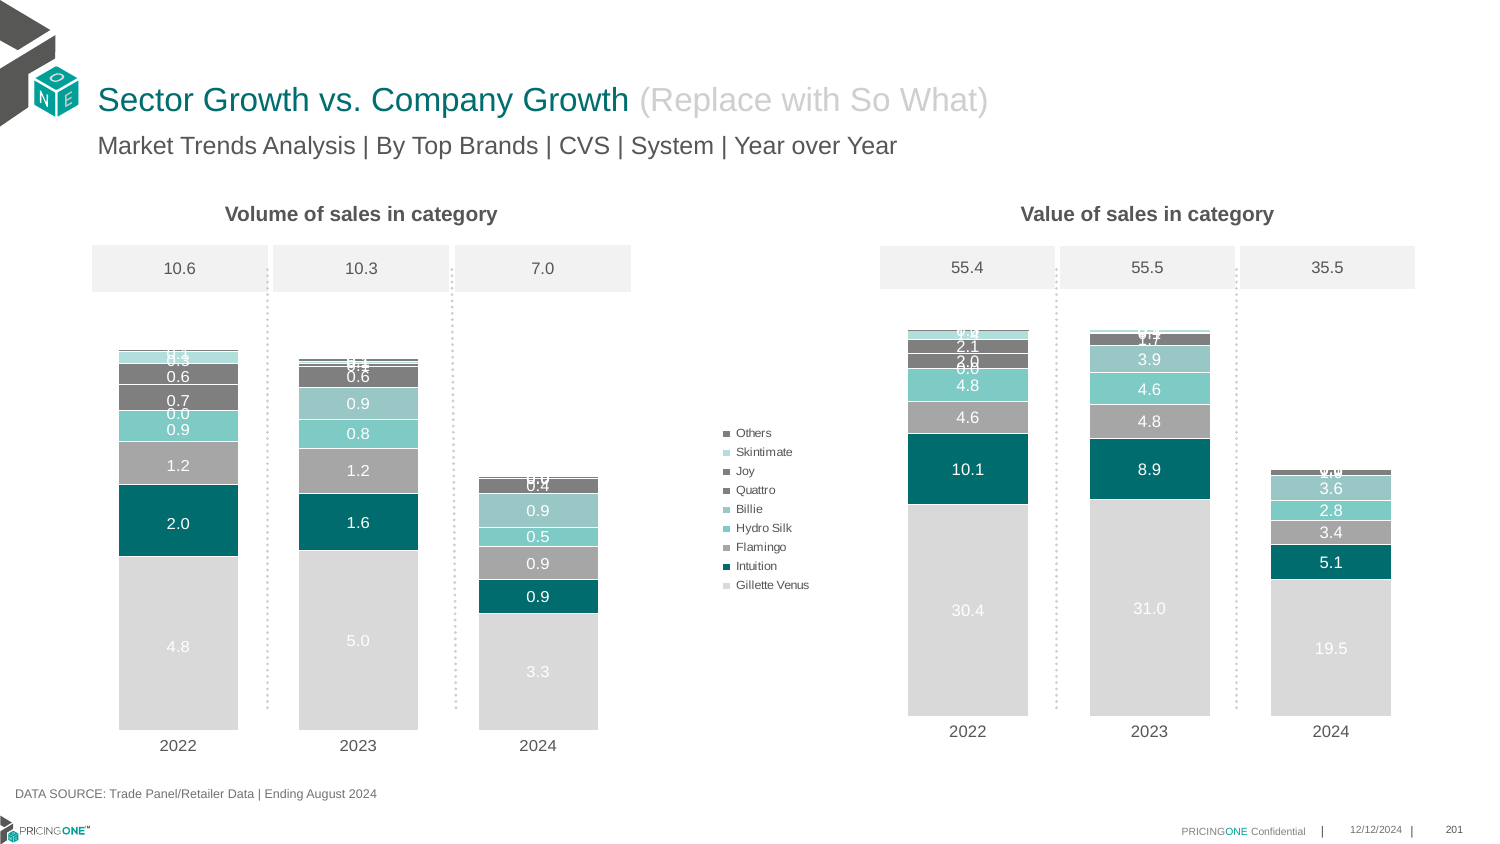

# Sector Growth vs. Company Growth (Replace with So What)
Market Trends Analysis | By Top Brands | CVS | System | Year over Year
| Value of sales in category |  |  |
| --- | --- | --- |
| 55.4 | 55.5 | 35.5 |
| Volume of sales in category |  |  |
| --- | --- | --- |
| 10.6 | 10.3 | 7.0 |

### Chart

| Category | Gillette Venus | Intuition | Flamingo | Hydro Silk | Billie | Quattro | Joy | Skintimate | Others |
|---|---|---|---|---|---|---|---|---|---|
| 2022 | 30.366887 | 10.099778 | 4.599488 | 4.759272 | 0.035902 | 2.041546 | 2.05482 | 1.391394 | 0.04354 |
| 2023 | 30.981945 | 8.854242 | 4.751111 | 4.628179 | 3.919984 | 1.720438 | 0.13116 | 0.361804 | 0.11462 |
| 2024 | 19.548421 | 5.068724 | 3.397705 | 2.831091 | 3.573609 | 0.972434 | 0.000153 | 0.016282 | 0.085314 |

### Chart

| Category | Gillette Venus | Intuition | Flamingo | Hydro Silk | Billie | Quattro | Joy | Skintimate | Others |
|---|---|---|---|---|---|---|---|---|---|
| 2022 | 4.817463 | 2.004391 | 1.175904 | 0.862501 | 0.006753 | 0.713227 | 0.584189 | 0.318562 | 0.073057 |
| 2023 | 4.977238 | 1.591443 | 1.242076 | 0.806641 | 0.887027 | 0.582448 | 0.067193 | 0.067169 | 0.065977 |
| 2024 | 3.251723 | 0.918432 | 0.932256 | 0.523008 | 0.940656 | 0.418481 | 7e-05 | 0.003389 | 0.035203 |
DATA SOURCE: Trade Panel/Retailer Data | Ending August 2024

12/12/2024
201